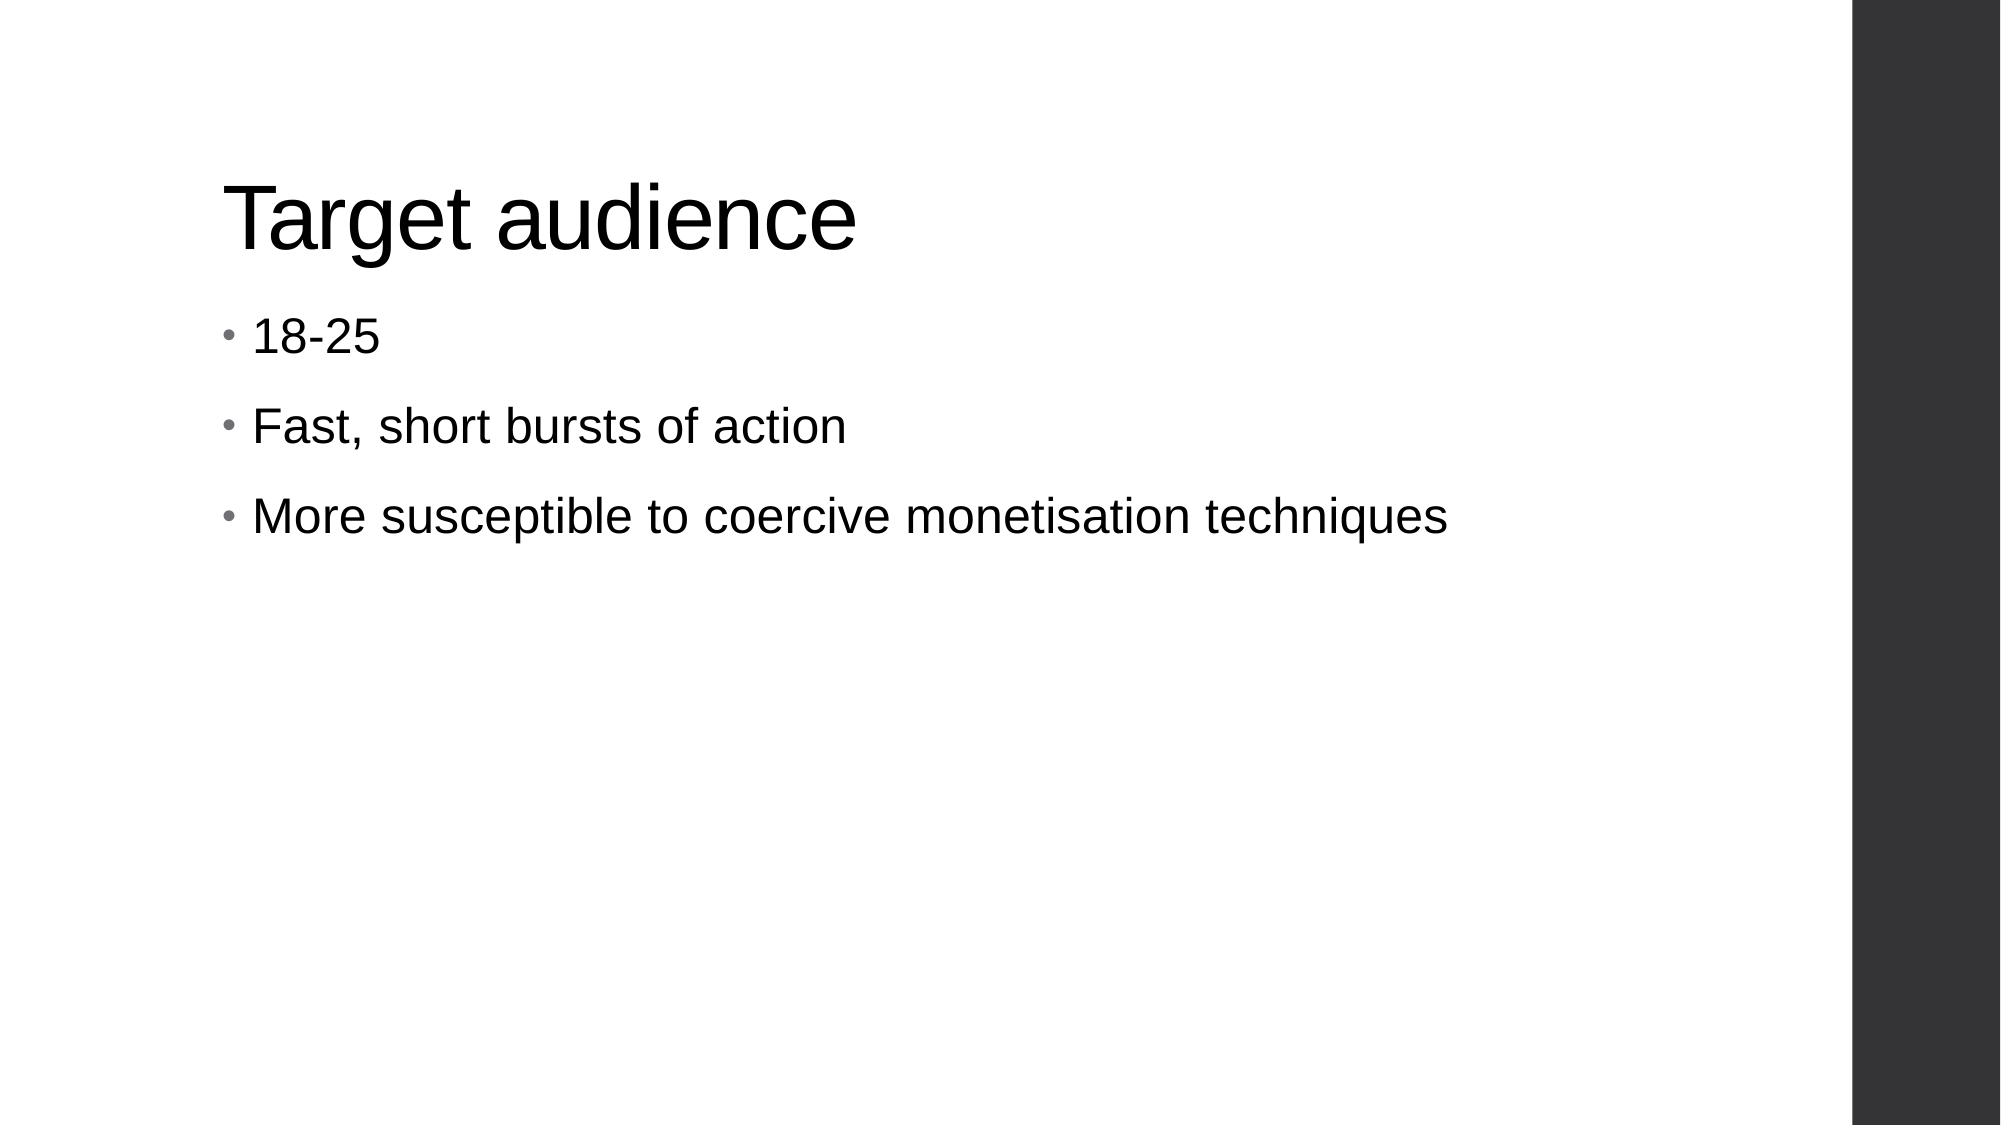

# Target audience
18-25
Fast, short bursts of action
More susceptible to coercive monetisation techniques